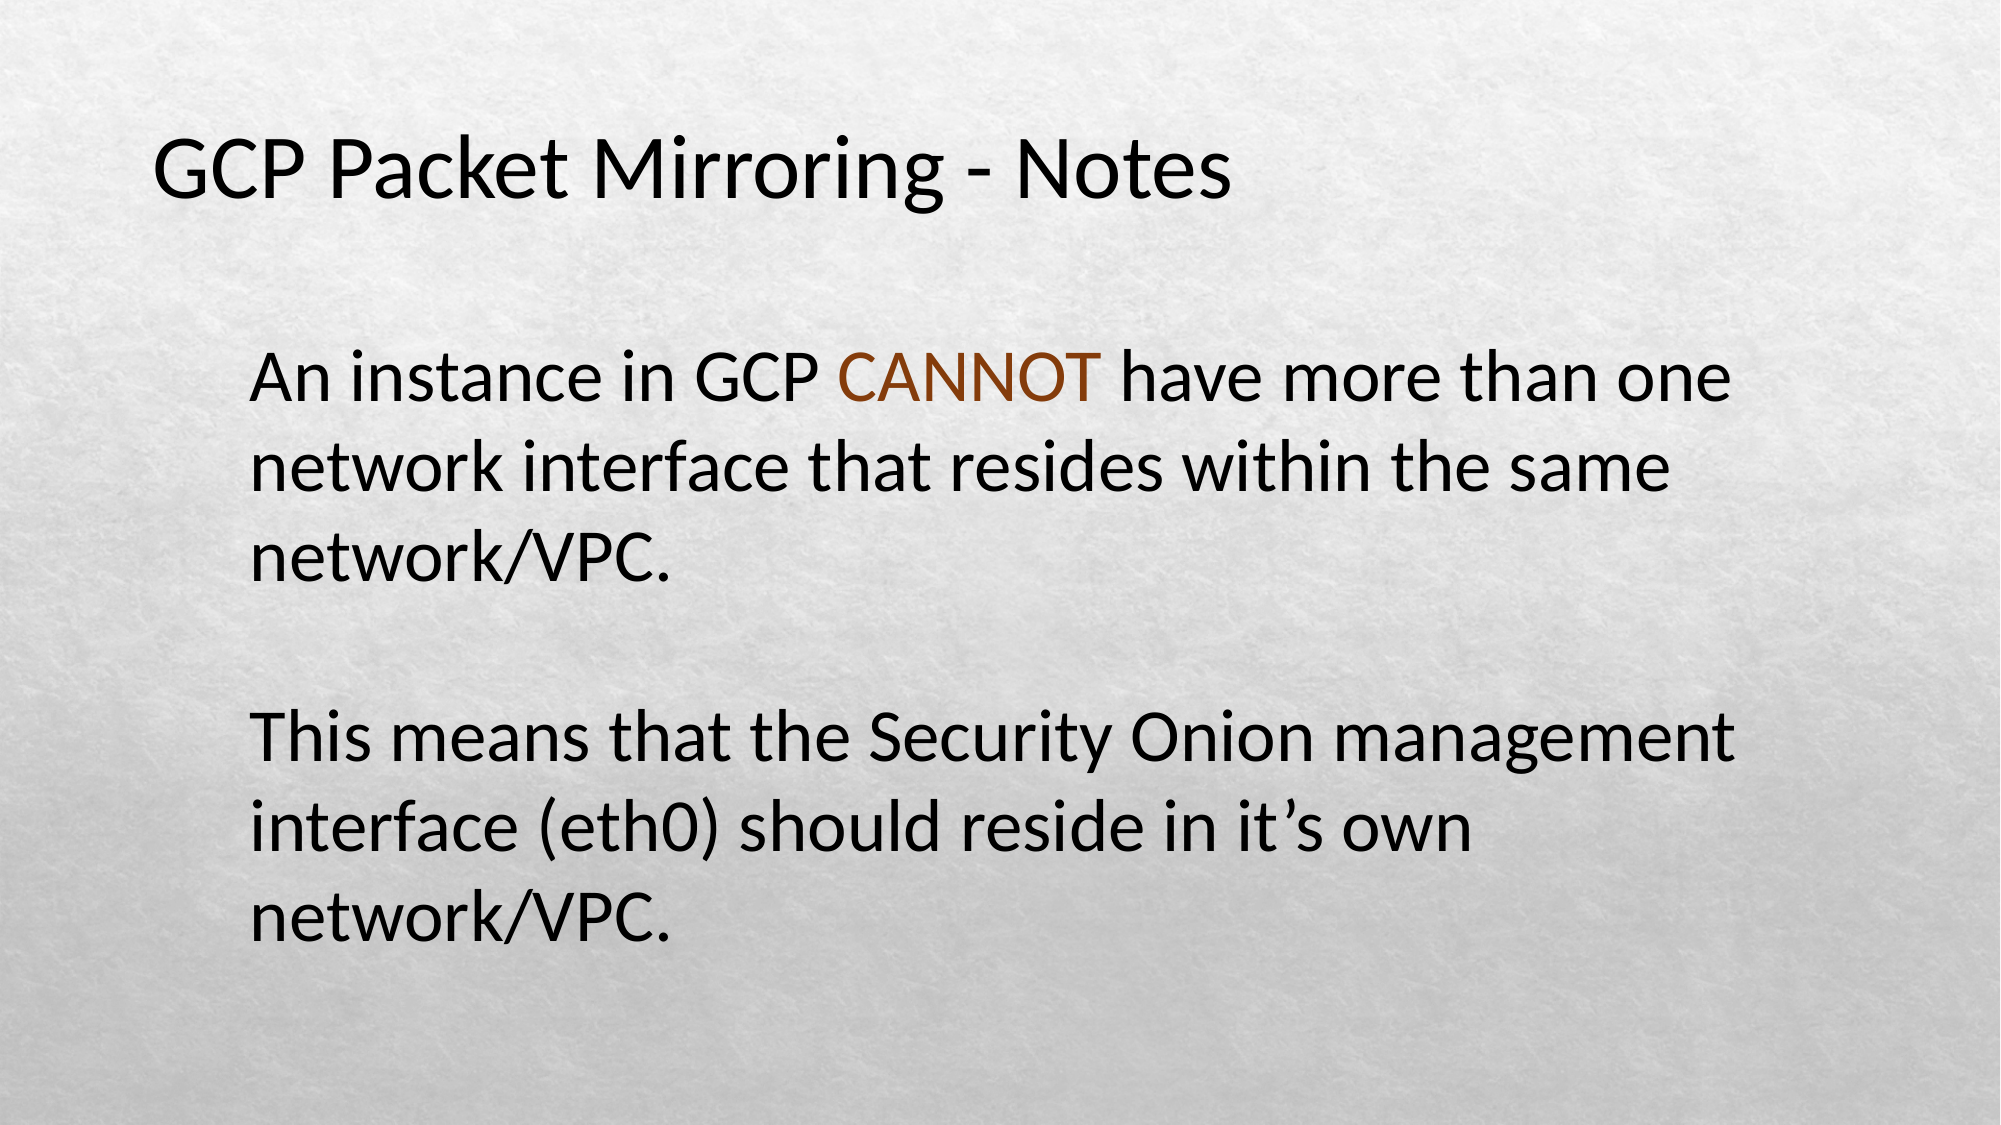

# GCP Packet Mirroring - Notes
An instance in GCP CANNOT have more than one network interface that resides within the same network/VPC.

This means that the Security Onion management interface (eth0) should reside in it’s own network/VPC.